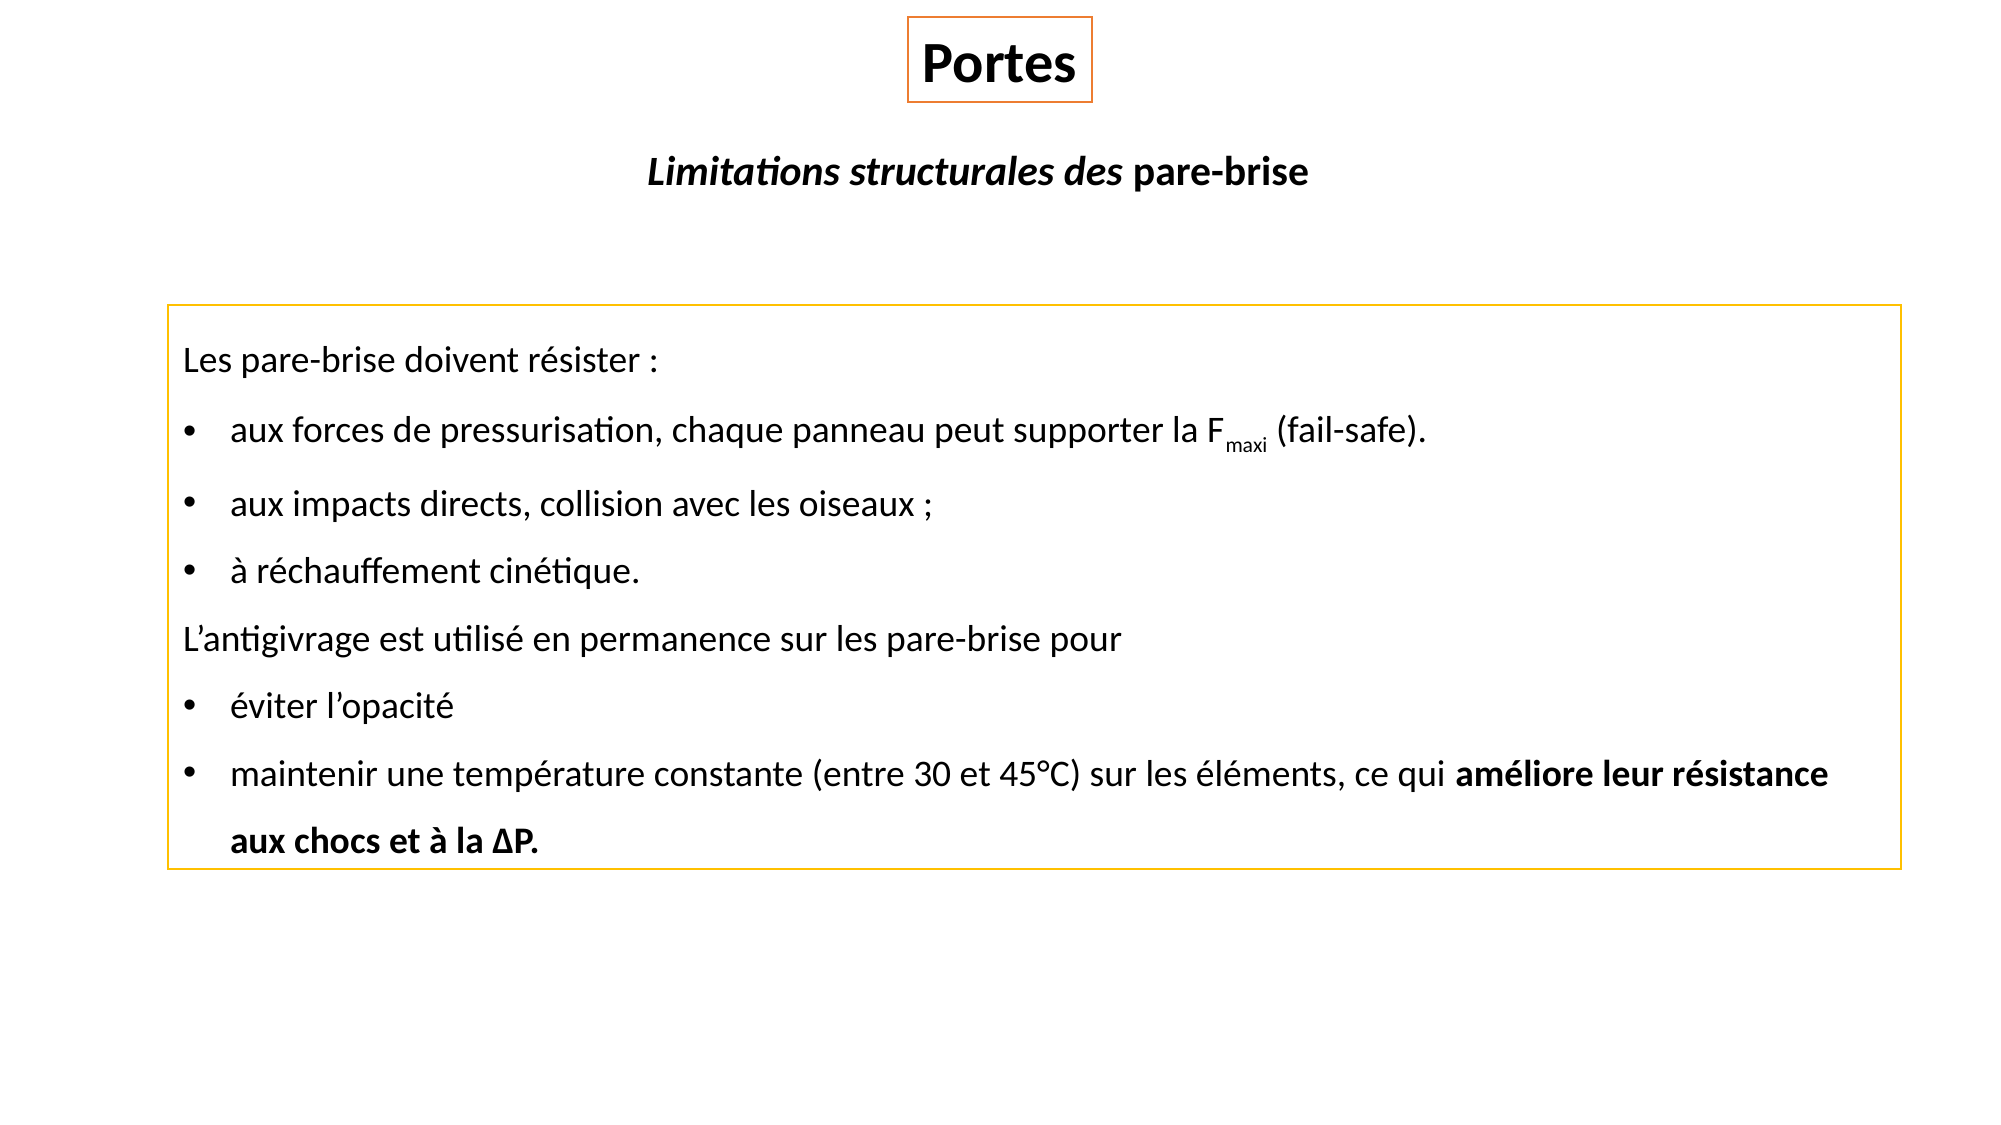

Portes
Limitations structurales des pare-brise
Les pare-brise doivent résister :
aux forces de pressurisation, chaque panneau peut supporter la Fmaxi (fail-safe).
aux impacts directs, collision avec les oiseaux ;
à réchauffement cinétique.
L’antigivrage est utilisé en permanence sur les pare-brise pour
éviter l’opacité
maintenir une température constante (entre 30 et 45°C) sur les éléments, ce qui améliore leur résistance aux chocs et à la ∆P.